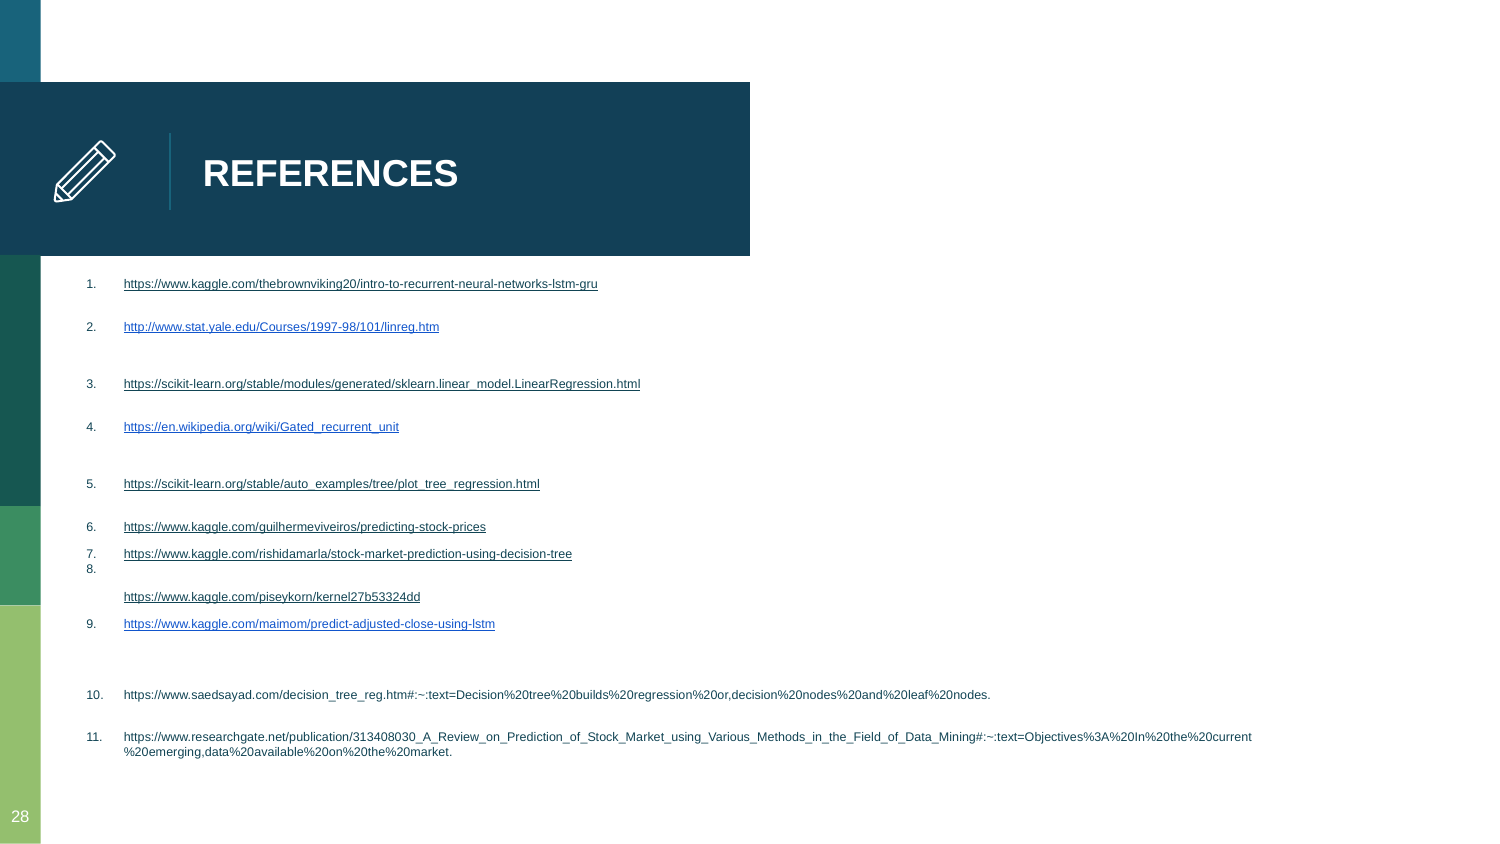

# REFERENCES

https://www.kaggle.com/thebrownviking20/intro-to-recurrent-neural-networks-lstm-gru
http://www.stat.yale.edu/Courses/1997-98/101/linreg.htm
https://scikit-learn.org/stable/modules/generated/sklearn.linear_model.LinearRegression.html
https://en.wikipedia.org/wiki/Gated_recurrent_unit
https://scikit-learn.org/stable/auto_examples/tree/plot_tree_regression.html
https://www.kaggle.com/guilhermeviveiros/predicting-stock-prices
https://www.kaggle.com/rishidamarla/stock-market-prediction-using-decision-tree
https://www.kaggle.com/piseykorn/kernel27b53324dd
https://www.kaggle.com/maimom/predict-adjusted-close-using-lstm

https://www.saedsayad.com/decision_tree_reg.htm#:~:text=Decision%20tree%20builds%20regression%20or,decision%20nodes%20and%20leaf%20nodes.
https://www.researchgate.net/publication/313408030_A_Review_on_Prediction_of_Stock_Market_using_Various_Methods_in_the_Field_of_Data_Mining#:~:text=Objectives%3A%20In%20the%20current%20emerging,data%20available%20on%20the%20market.
28